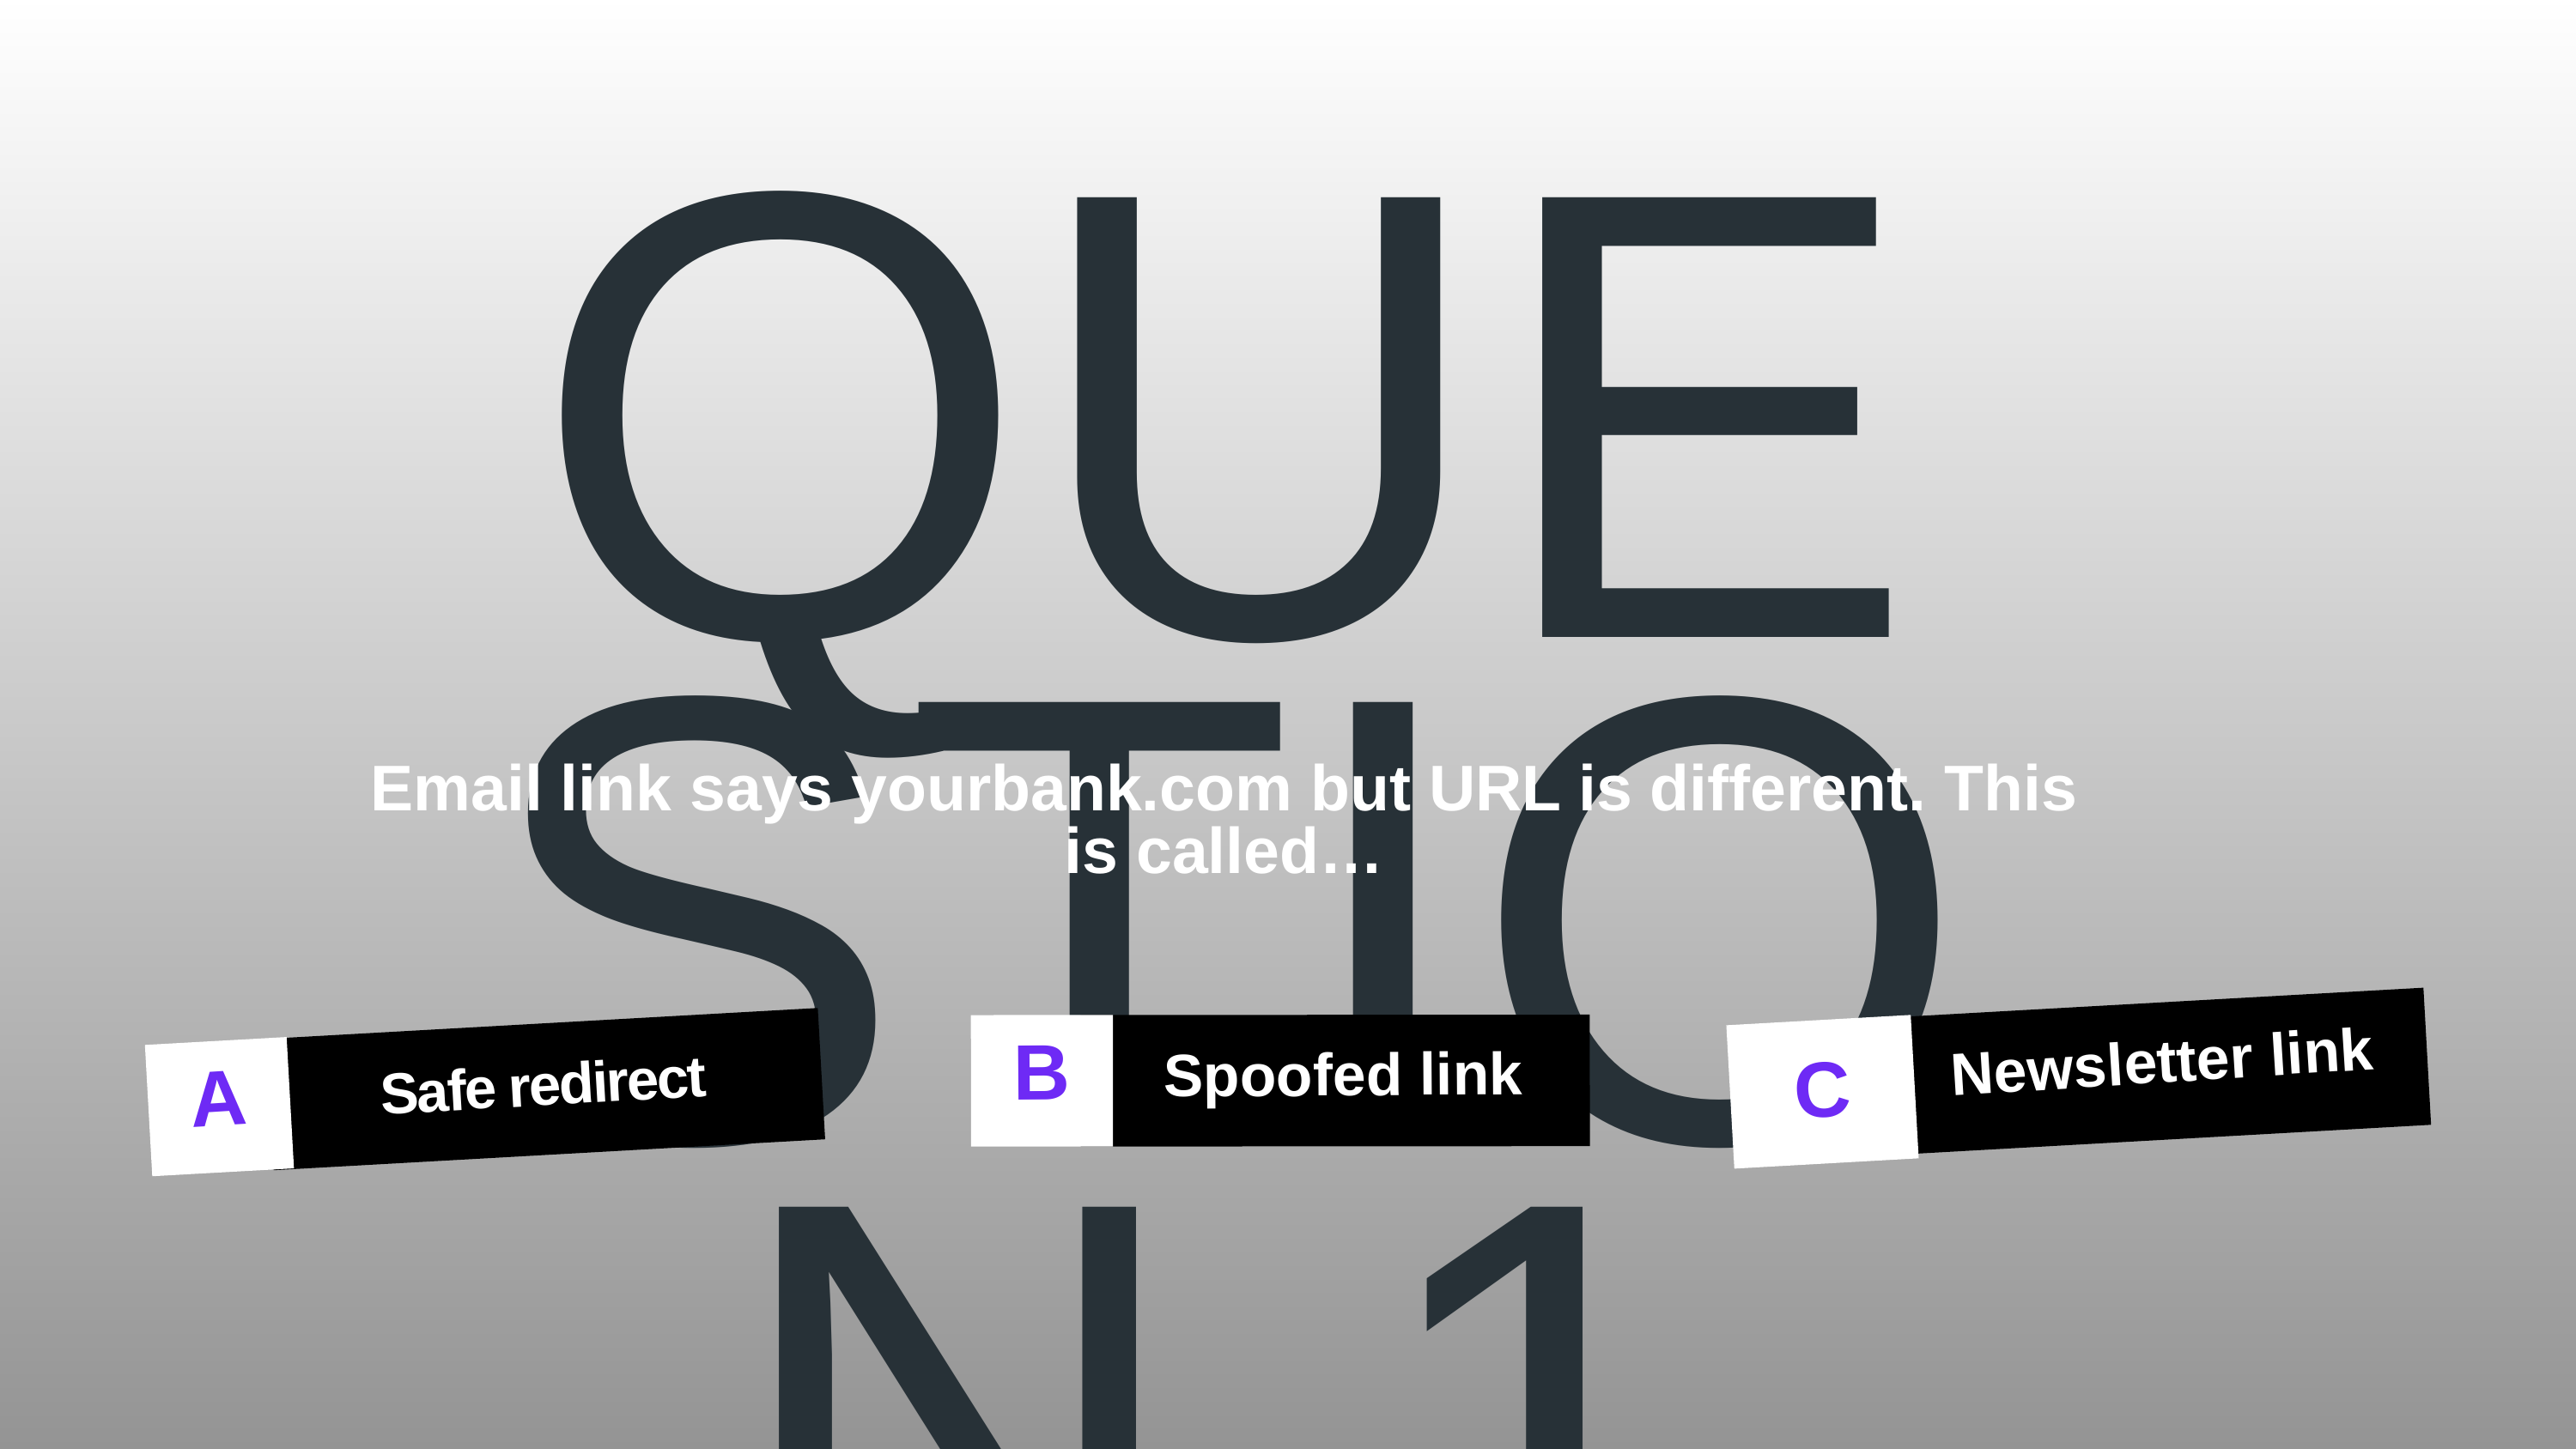

QUESTION 1
Email link says yourbank.com but URL is different. This is called…

Newsletter link
C

Safe redirect
A

B
Spoofed link